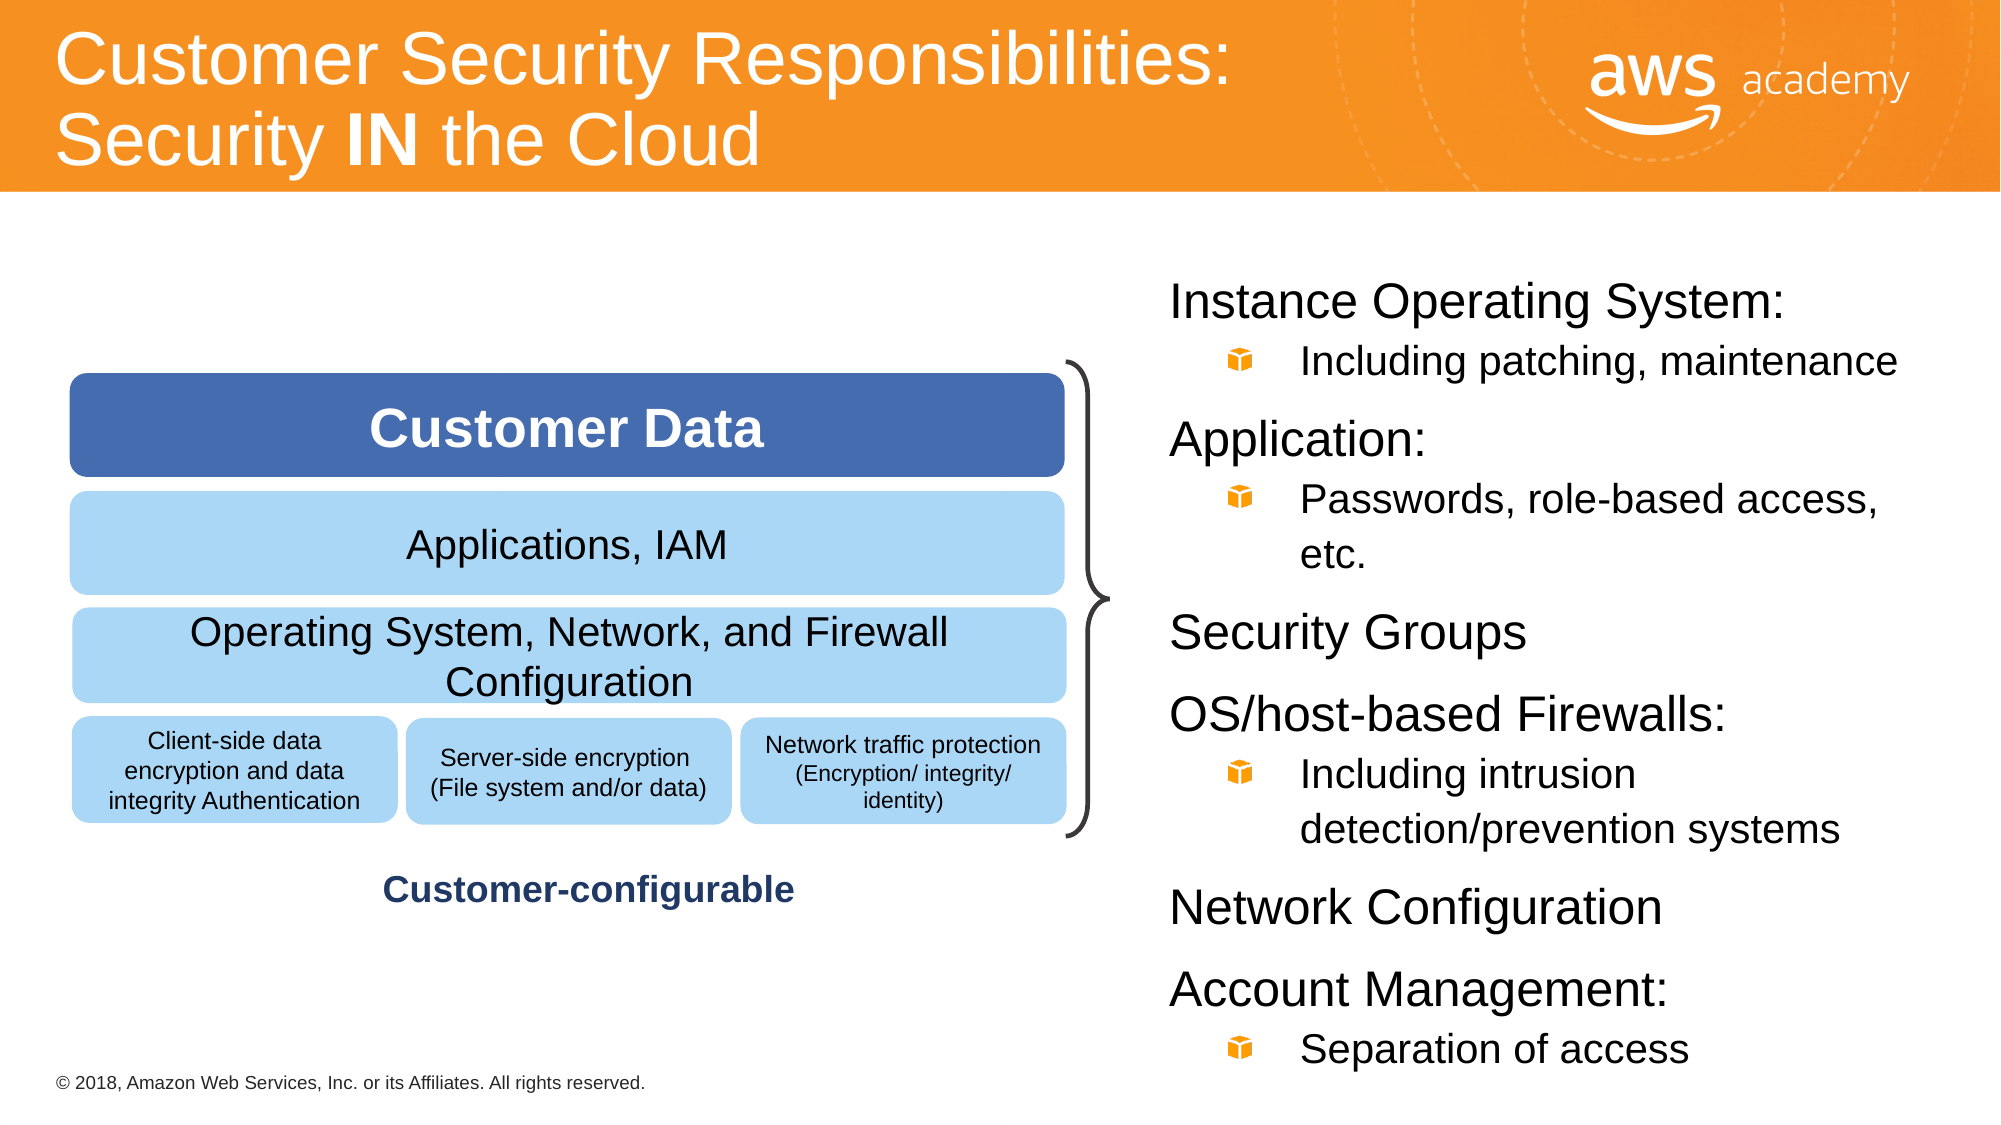

# Customer Security Responsibilities: Security IN the Cloud
Instance Operating System:
Including patching, maintenance
Application:
Passwords, role-based access, etc.
Security Groups
OS/host-based Firewalls:
Including intrusion detection/prevention systems
Network Configuration
Account Management:
Separation of access

Customer Data
Applications, IAM
Operating System, Network, and Firewall Configuration
Client-side data
encryption and data integrity Authentication
Network traffic protection
(Encryption/ integrity/ identity)
Server-side encryption
(File system and/or data)
Customer-configurable